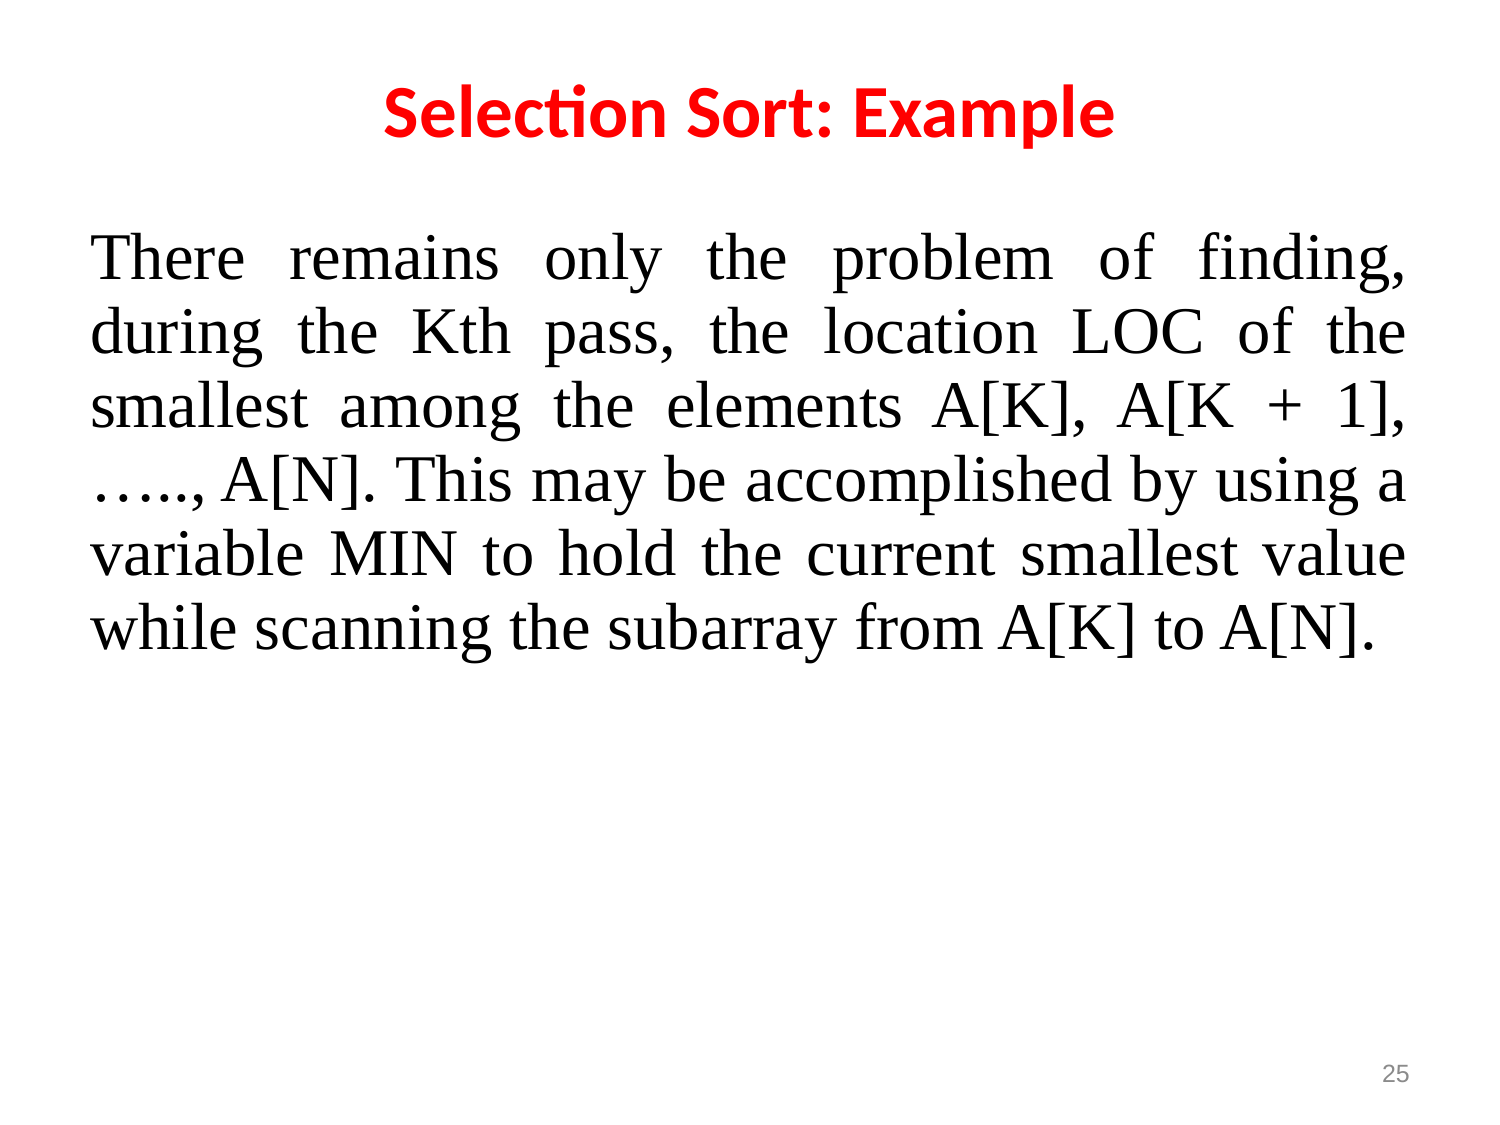

# Selection Sort: Example
There remains only the problem of finding, during the Kth pass, the location LOC of the smallest among the elements A[K], A[K + 1],….., A[N]. This may be accomplished by using a variable MIN to hold the current smallest value while scanning the subarray from A[K] to A[N].
25